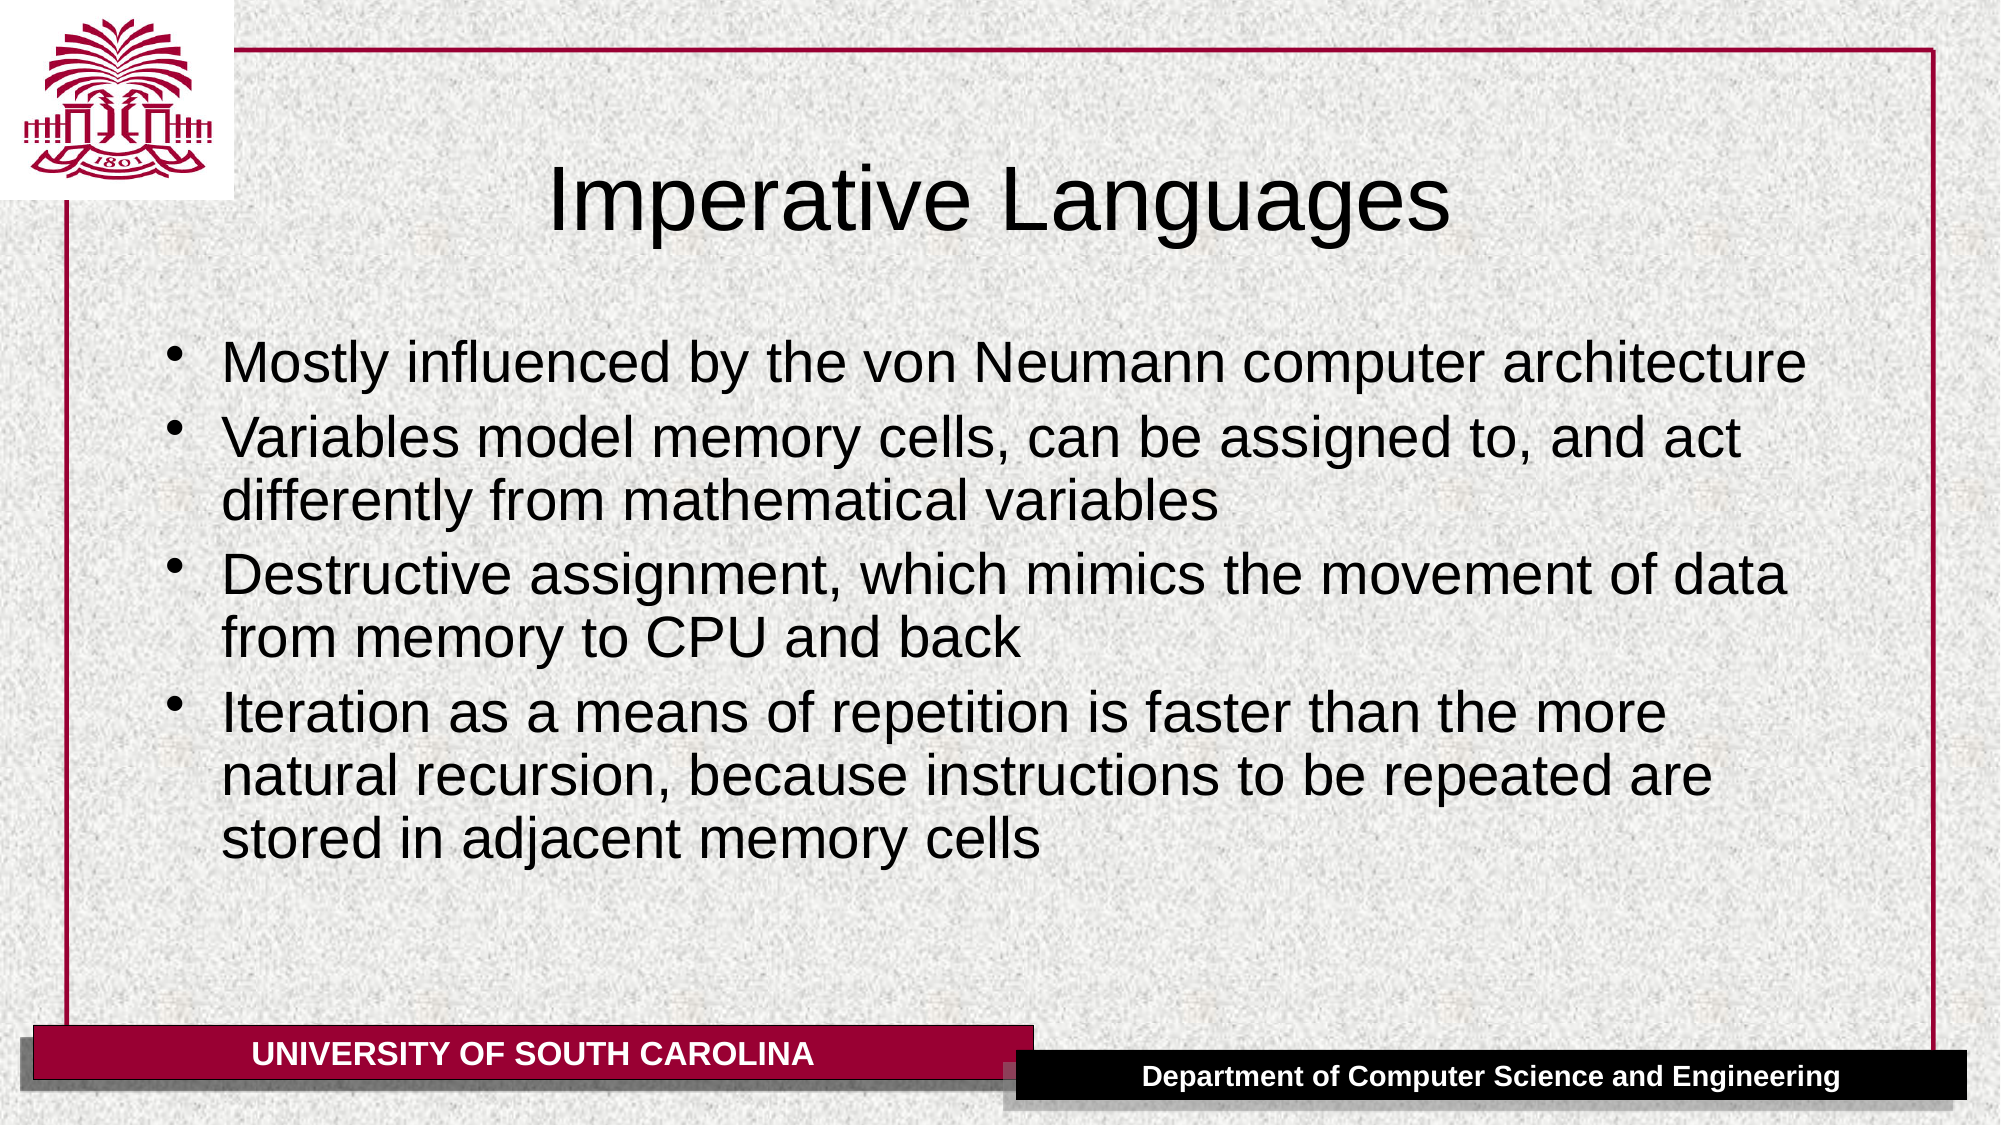

# Imperative Languages
Mostly influenced by the von Neumann computer architecture
Variables model memory cells, can be assigned to, and act differently from mathematical variables
Destructive assignment, which mimics the movement of data from memory to CPU and back
Iteration as a means of repetition is faster than the more natural recursion, because instructions to be repeated are stored in adjacent memory cells